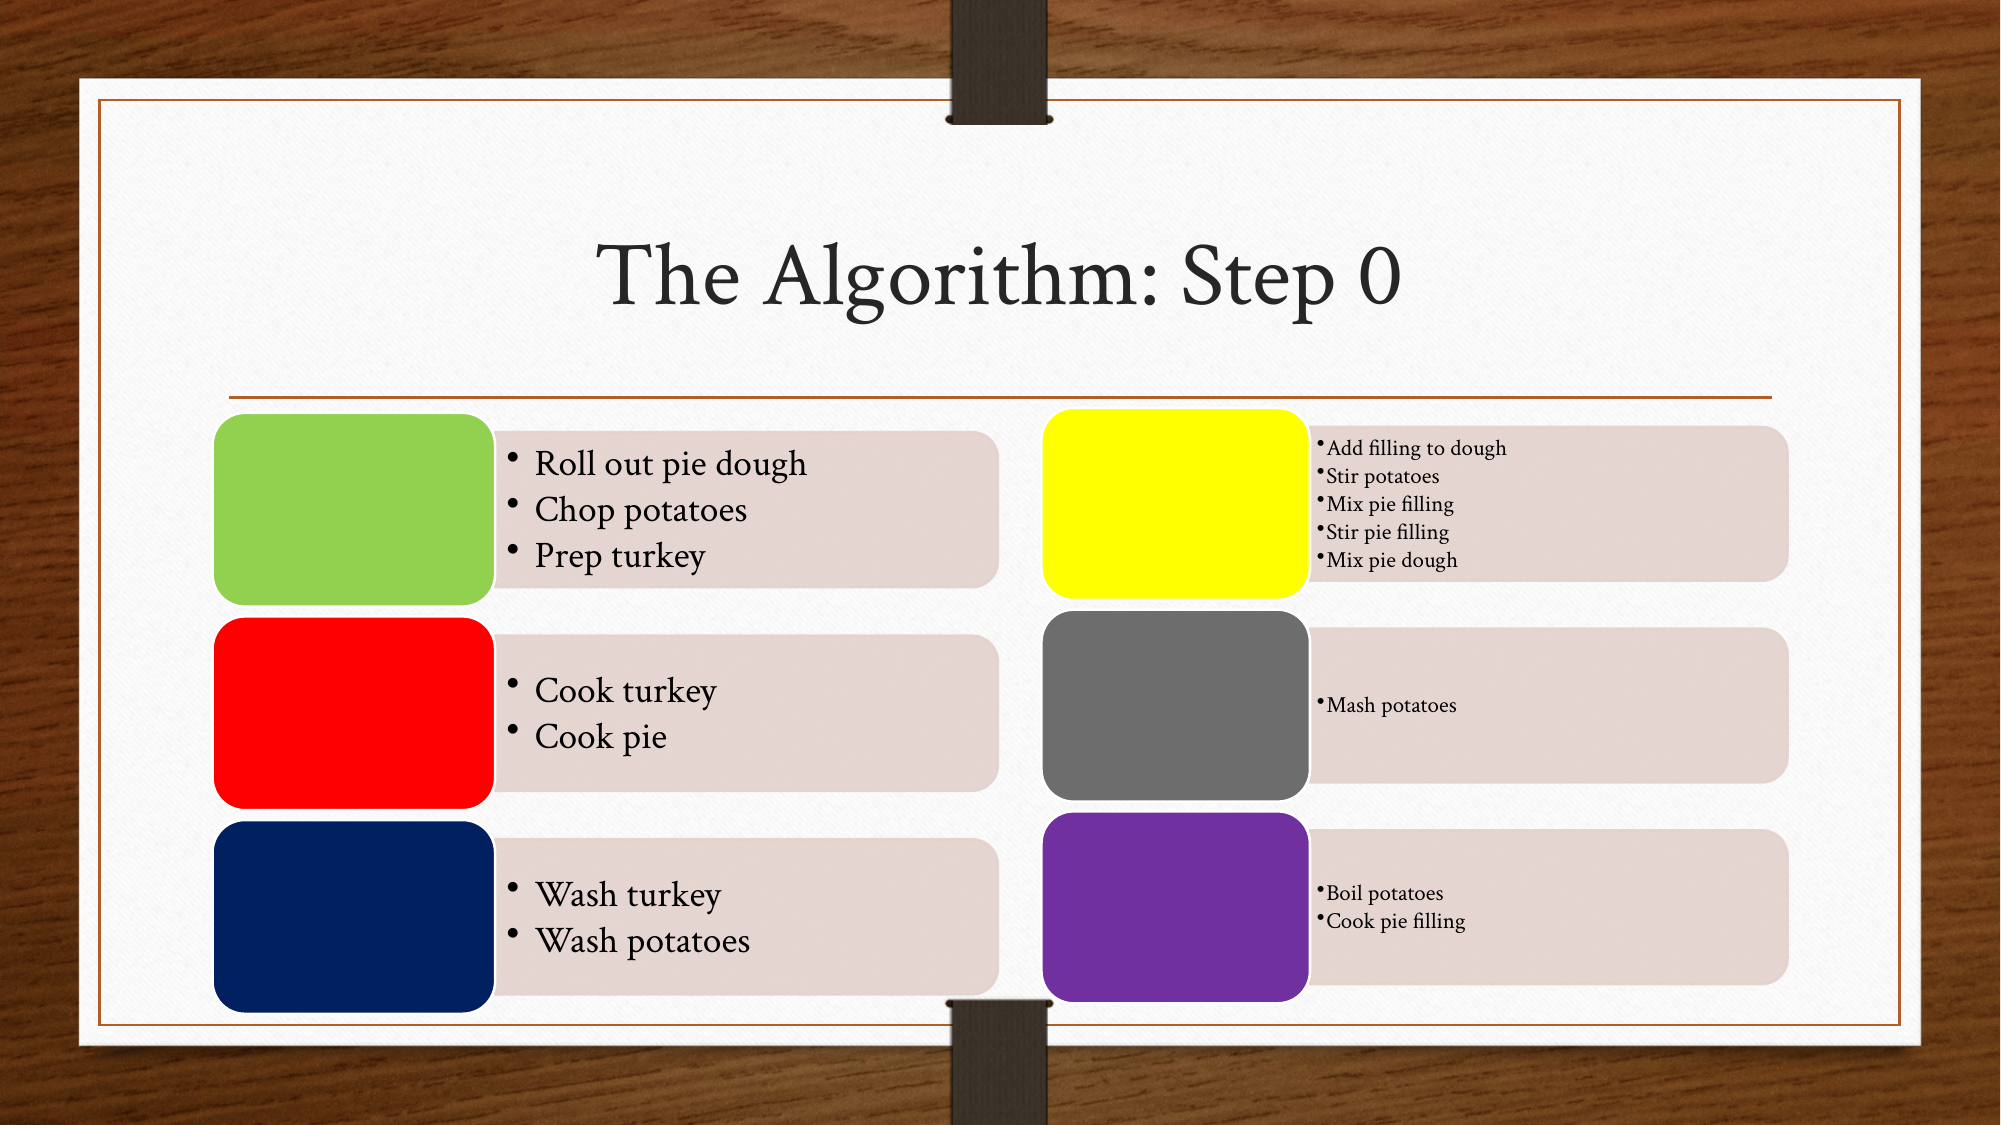

# The Algorithm: Step 0
Add filling to dough
Stir potatoes
Mix pie filling
Stir pie filling
Mix pie dough

Mash potatoes

Boil potatoes
Cook pie filling

Roll out pie dough
Chop potatoes
Prep turkey

Cook turkey
Cook pie

Wash turkey
Wash potatoes